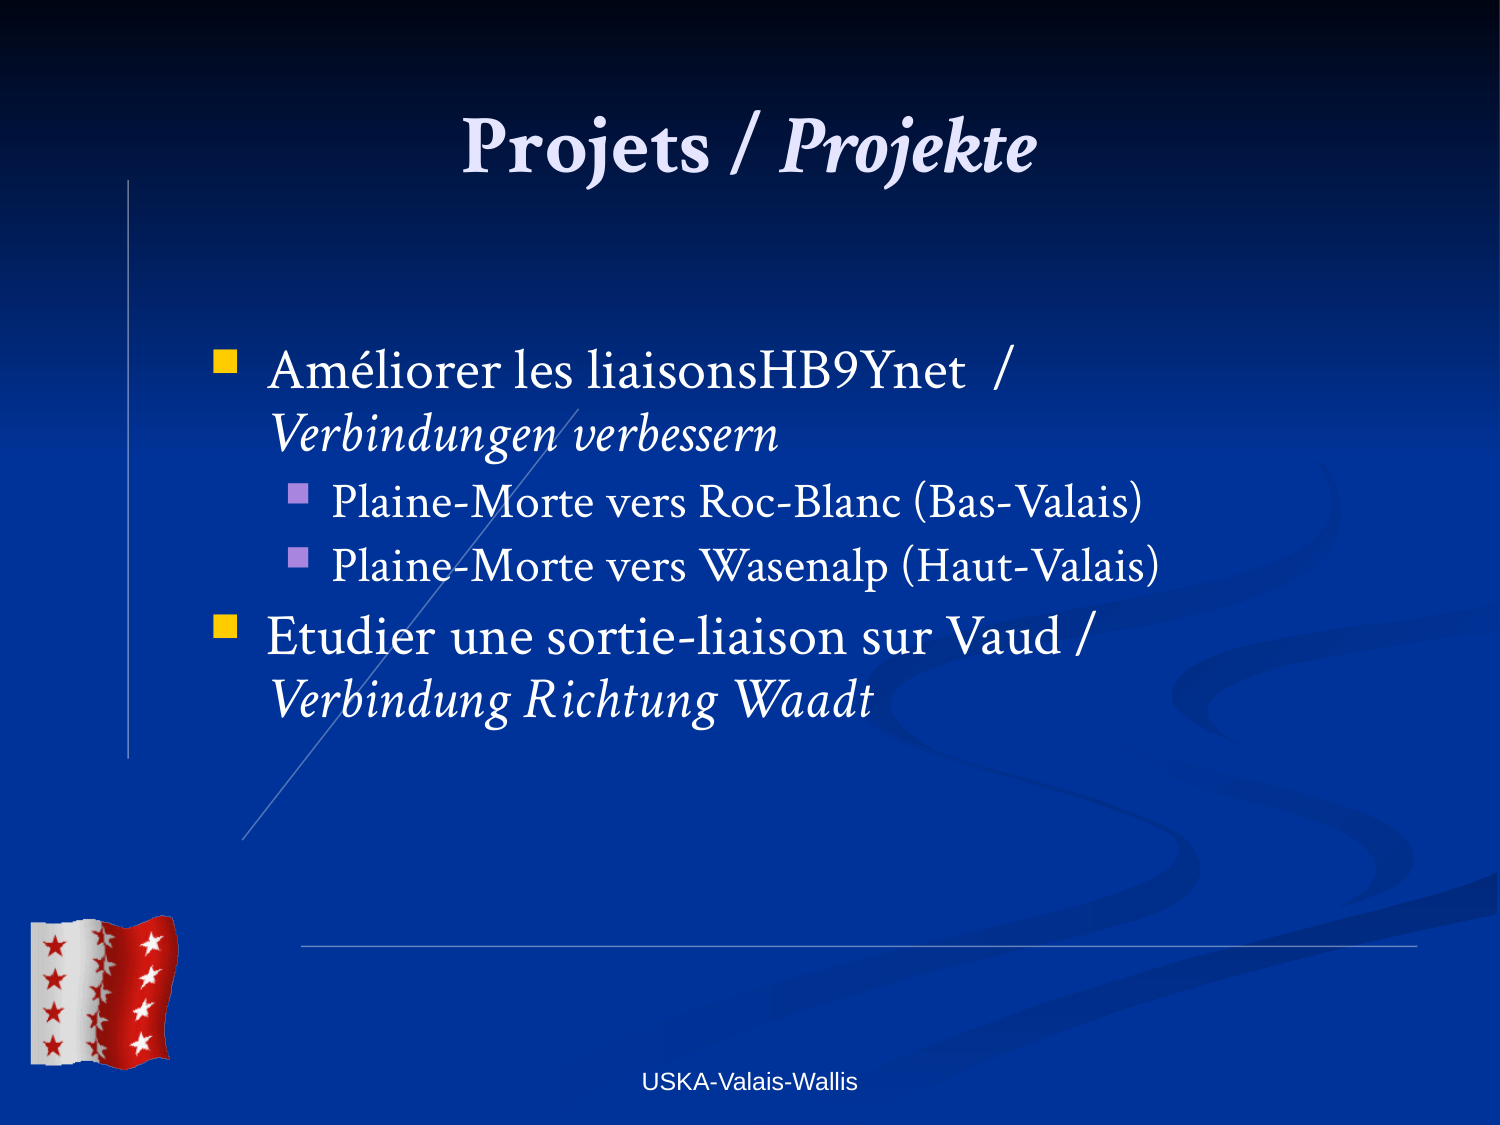

# Projets / Projekte
Améliorer les liaisonsHB9Ynet  / Verbindungen verbessern
Plaine-Morte vers Roc-Blanc (Bas-Valais)
Plaine-Morte vers Wasenalp (Haut-Valais)
Etudier une sortie-liaison sur Vaud / Verbindung Richtung Waadt

USKA-Valais-Wallis